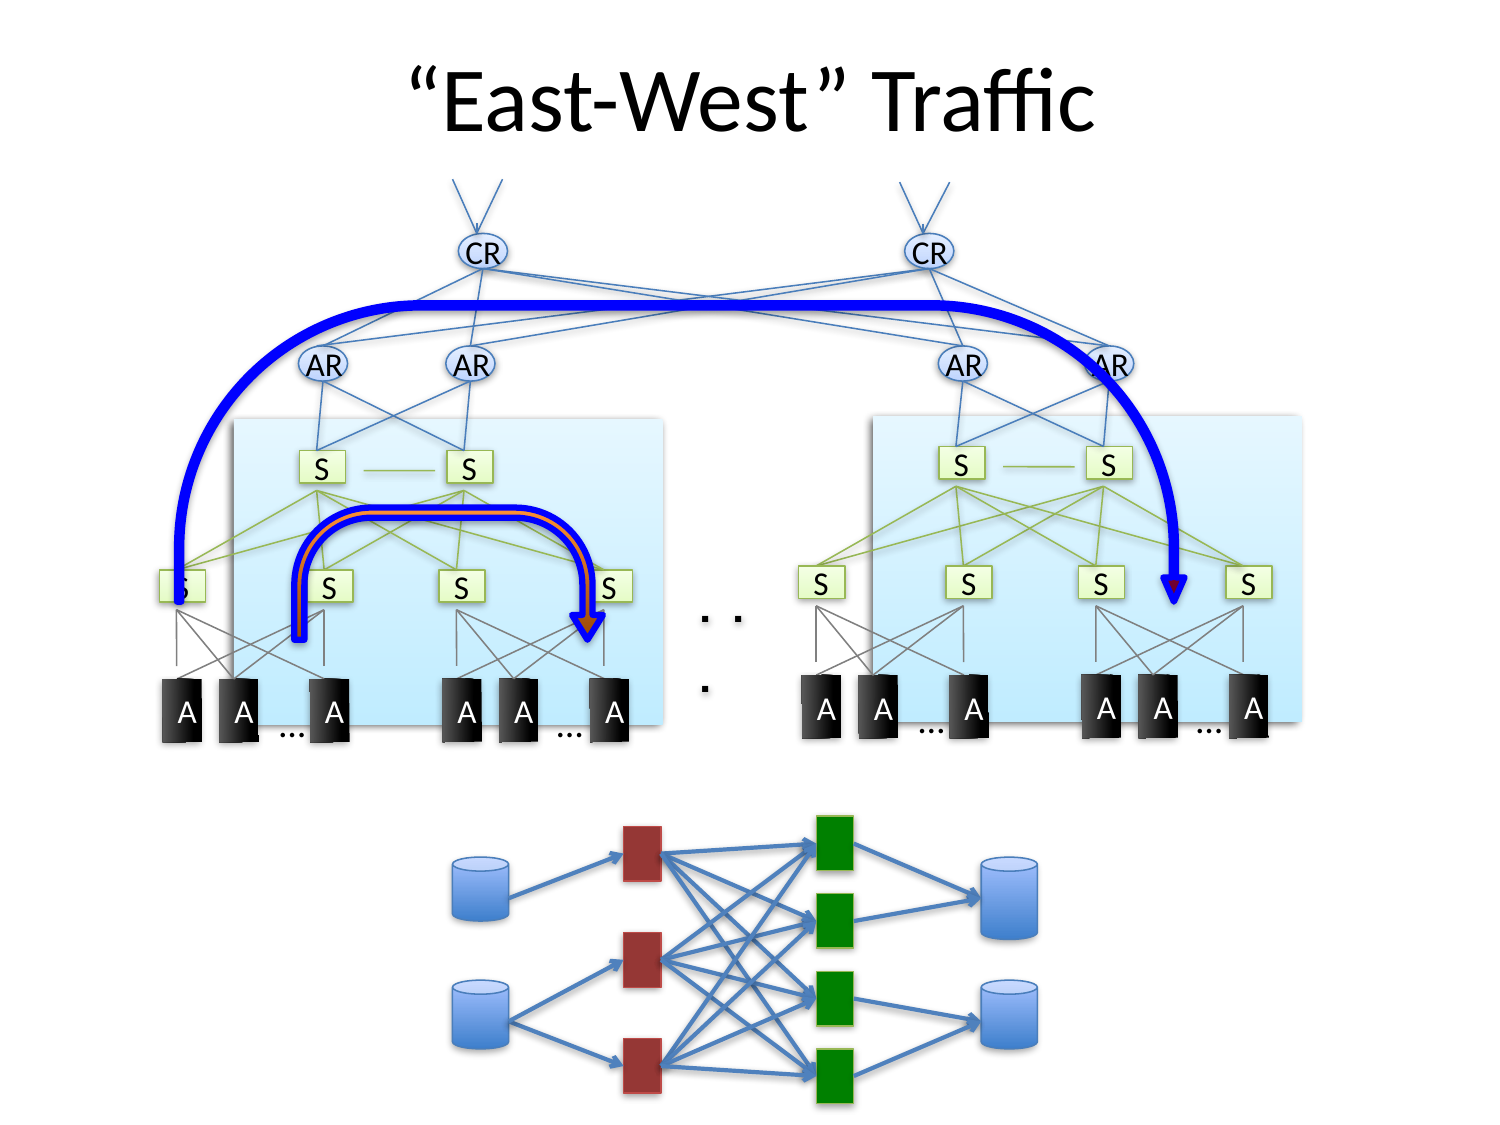

# “East-West” Traffic
CR
CR

AR
AR
AR
AR

S
S
S
S

. . .
S
S
S
S
S
S
S
S
A
A
A
A
A
A
…
…
A
A
A
A
A
A
…
…